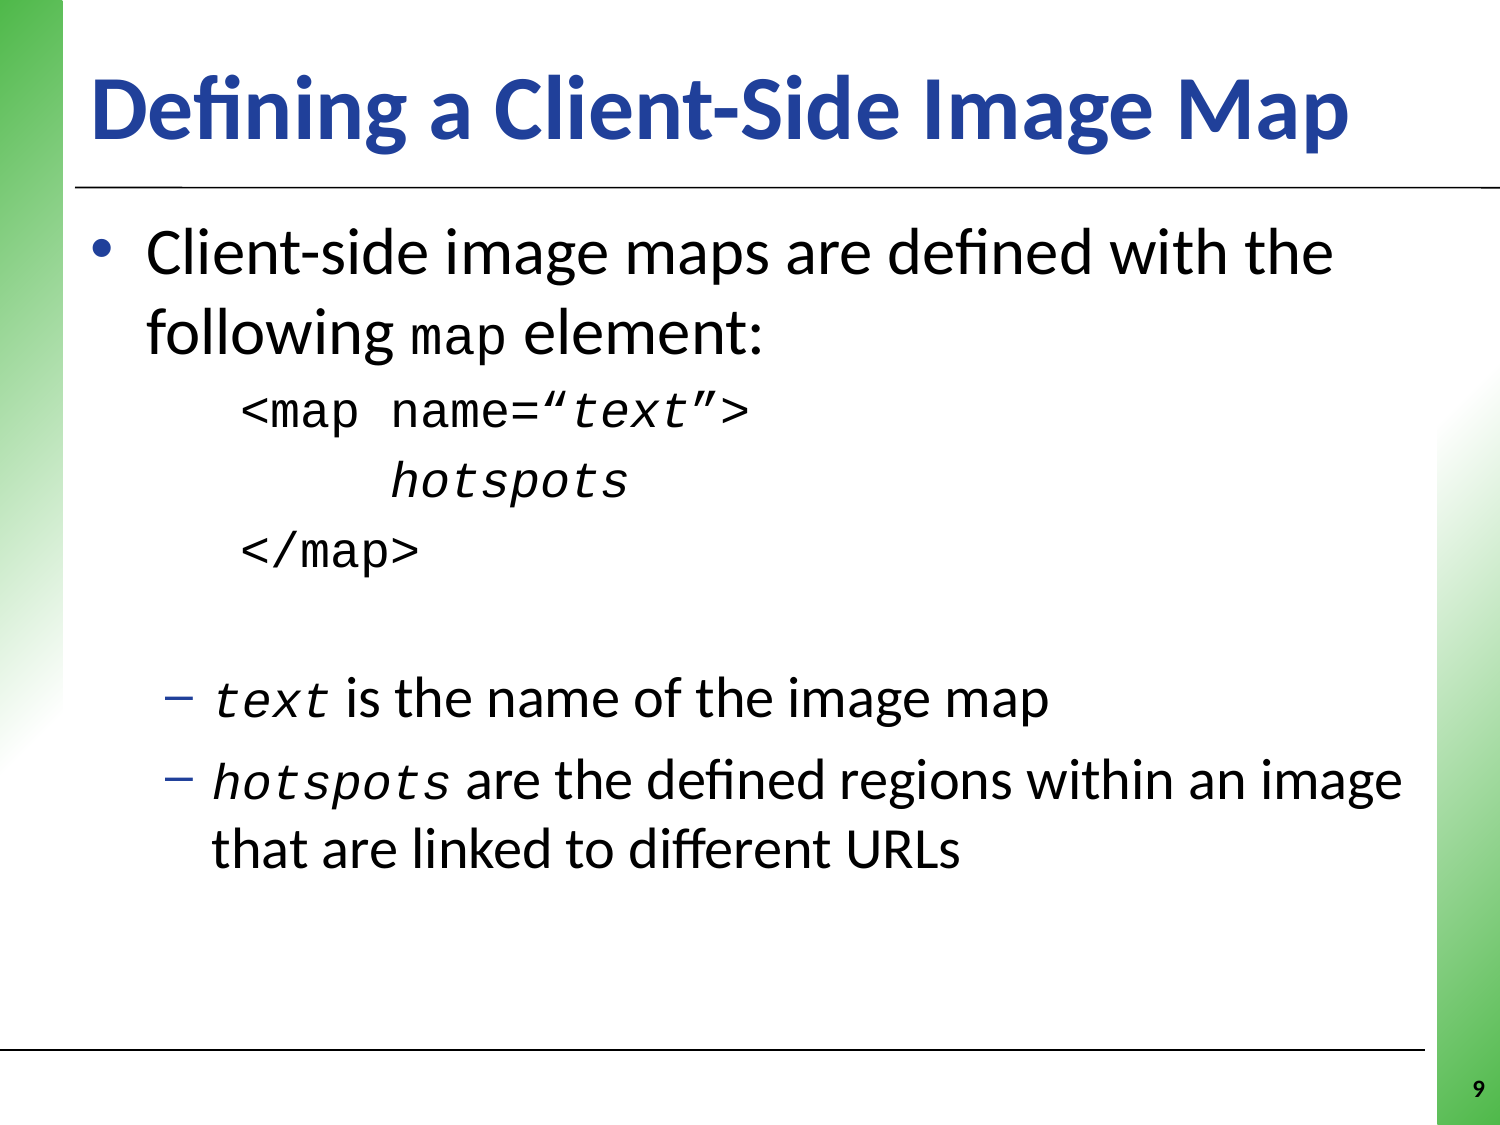

# Defining a Client-Side Image Map
Client-side image maps are defined with the following map element:
<map name=“text”>
	hotspots
</map>

text is the name of the image map
hotspots are the defined regions within an image that are linked to different URLs
9